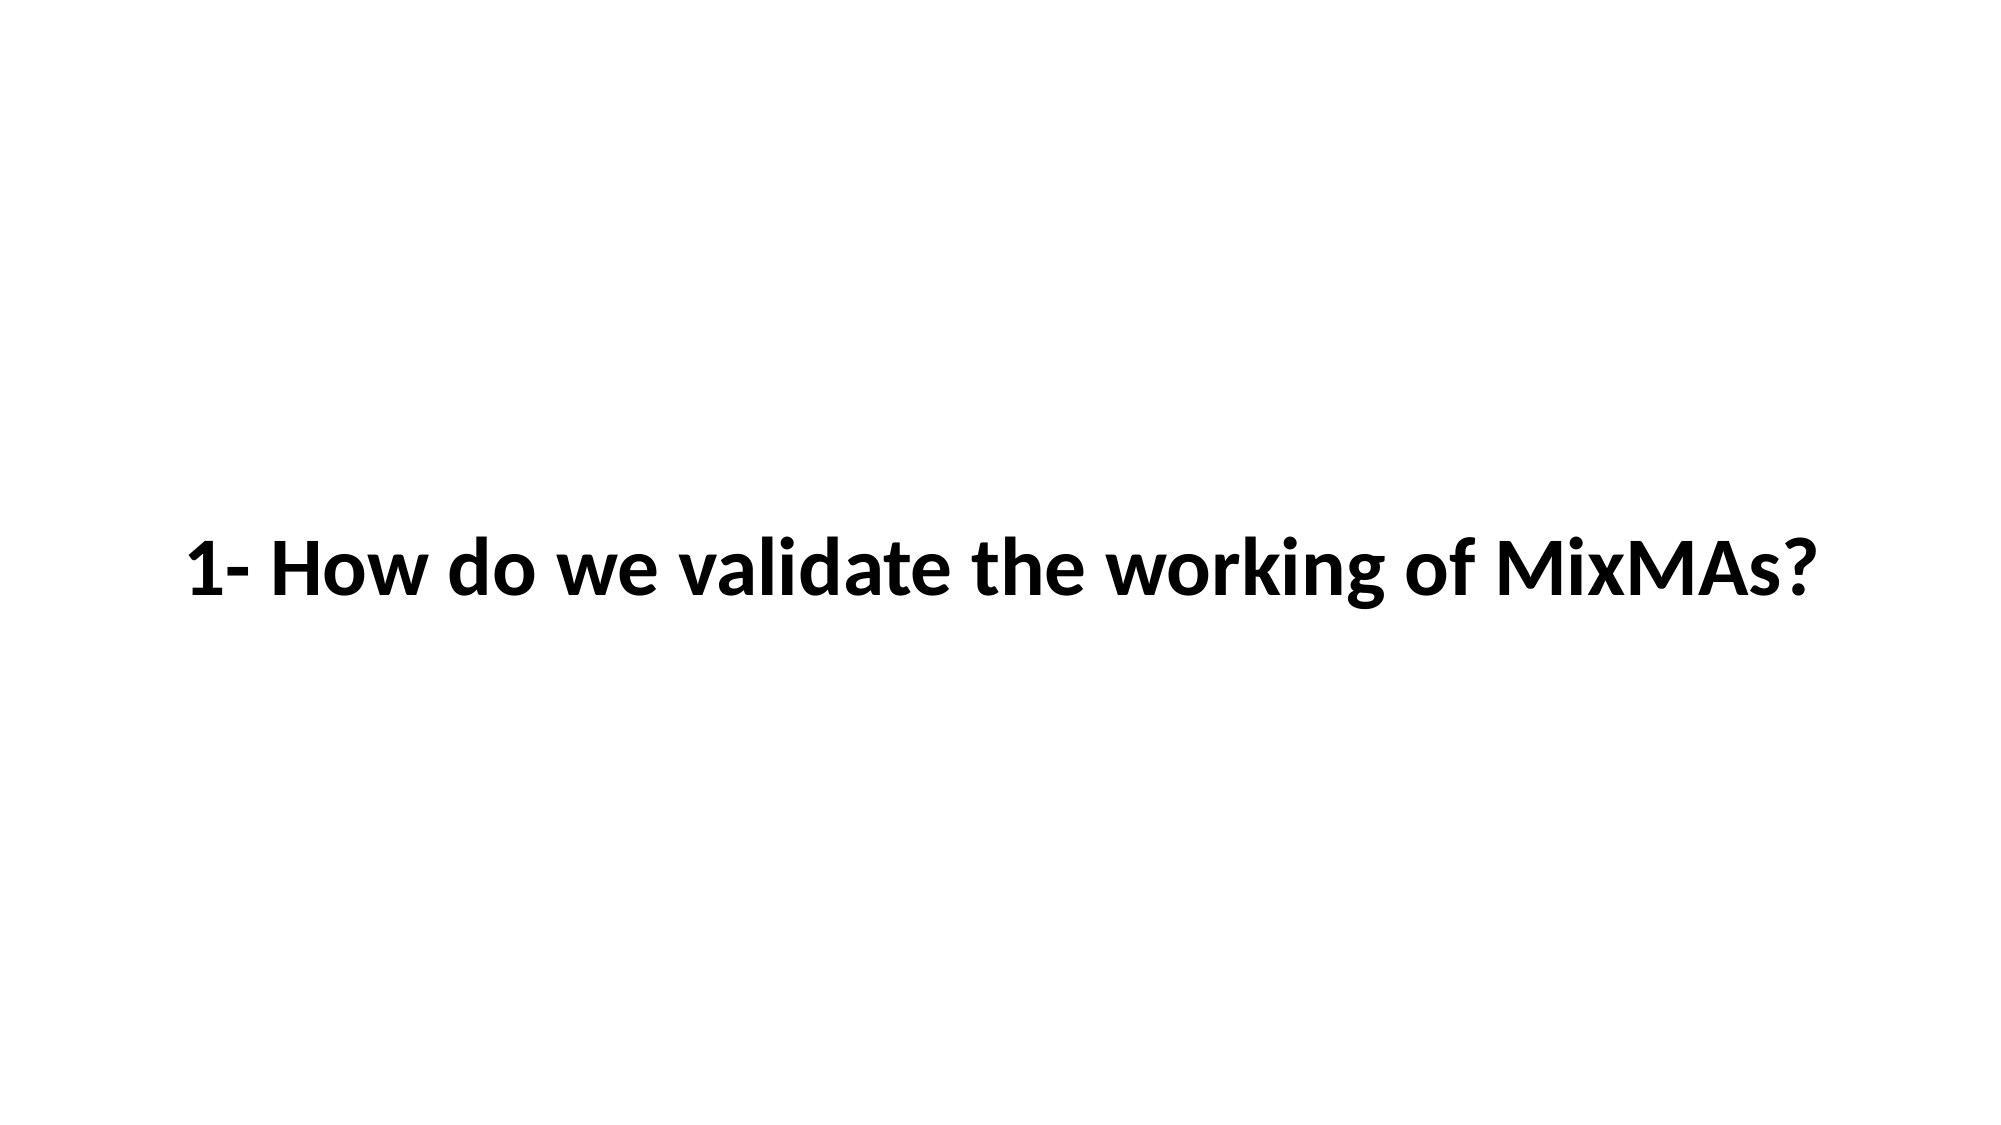

1- How do we validate the working of MixMAs?